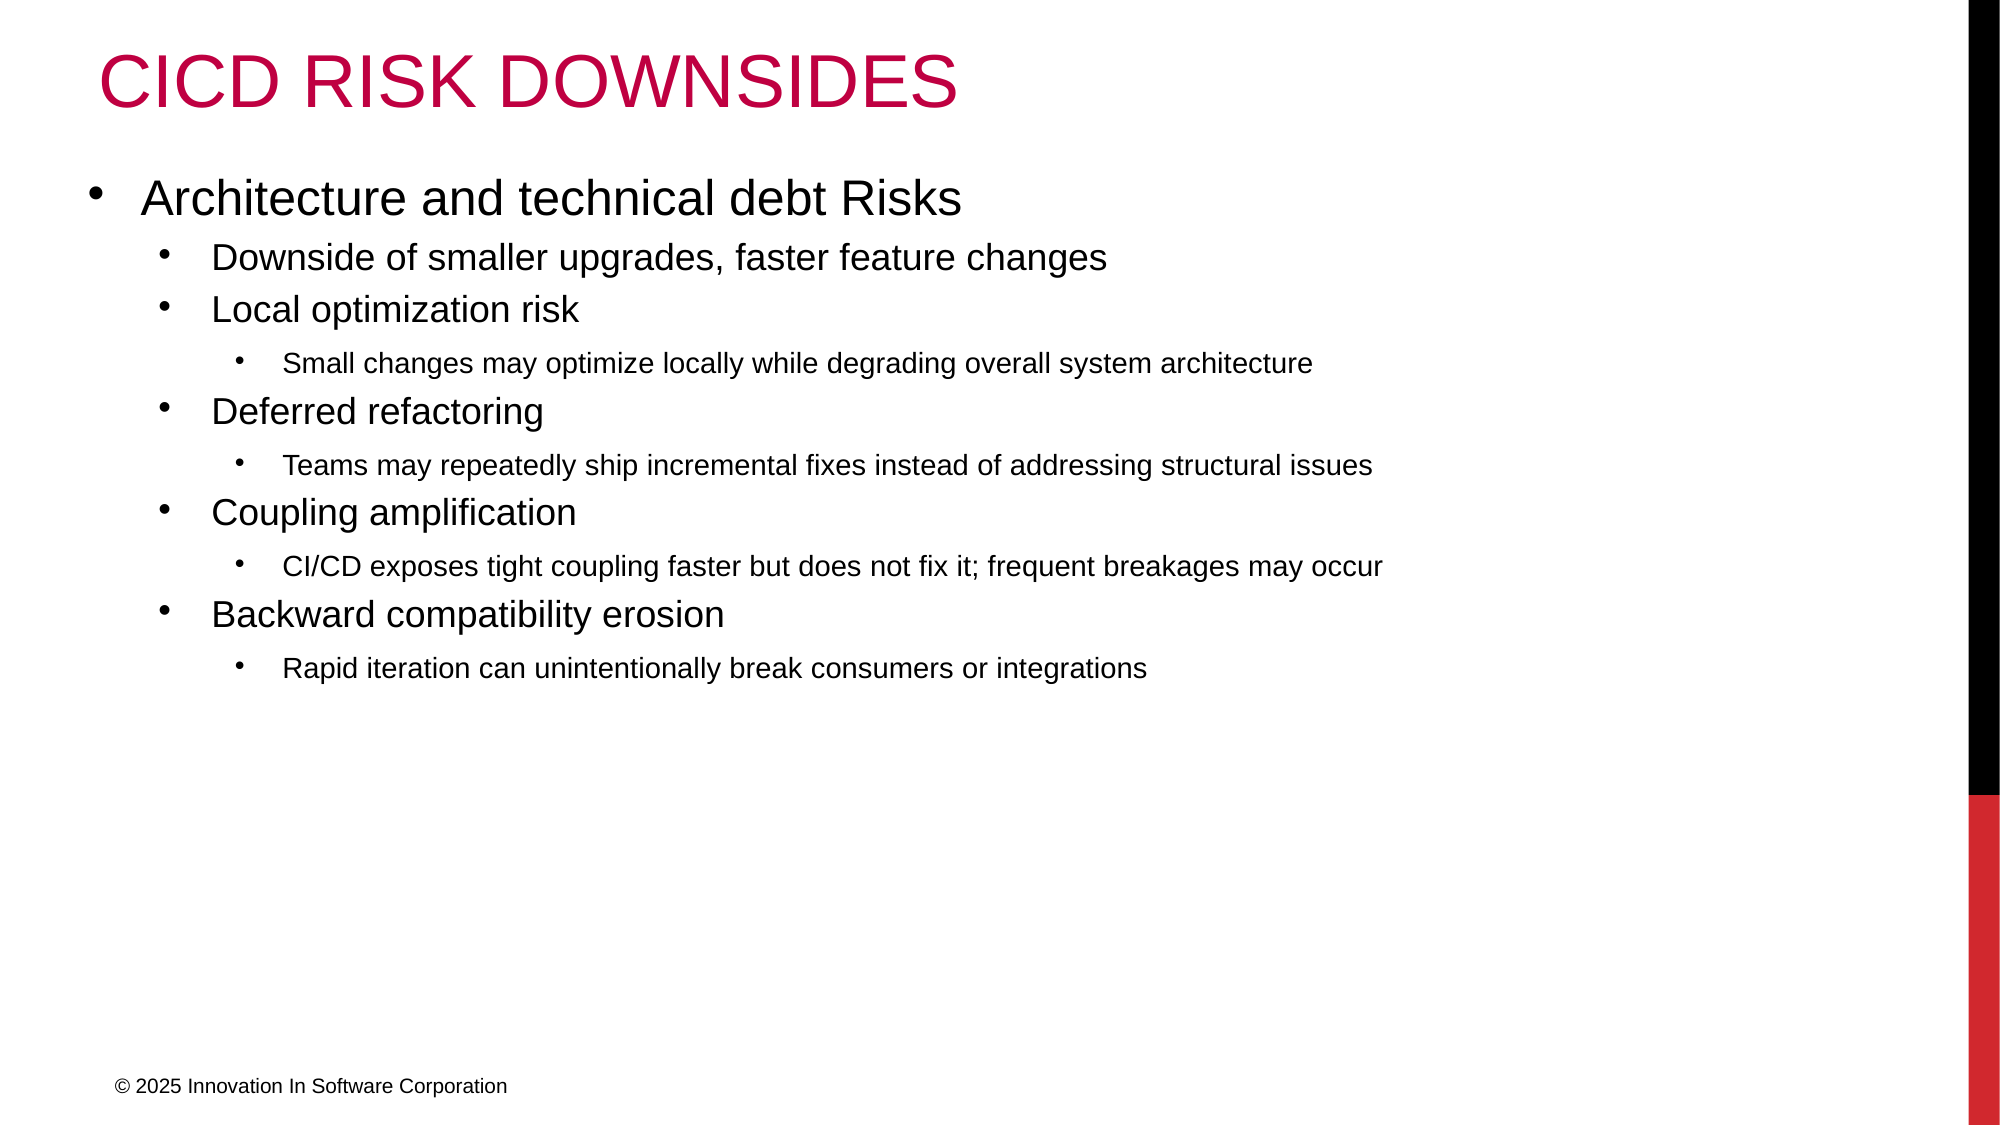

# CICD risk downsides
Architecture and technical debt Risks
Downside of smaller upgrades, faster feature changes
Local optimization risk
Small changes may optimize locally while degrading overall system architecture
Deferred refactoring
Teams may repeatedly ship incremental fixes instead of addressing structural issues
Coupling amplification
CI/CD exposes tight coupling faster but does not fix it; frequent breakages may occur
Backward compatibility erosion
Rapid iteration can unintentionally break consumers or integrations
© 2025 Innovation In Software Corporation